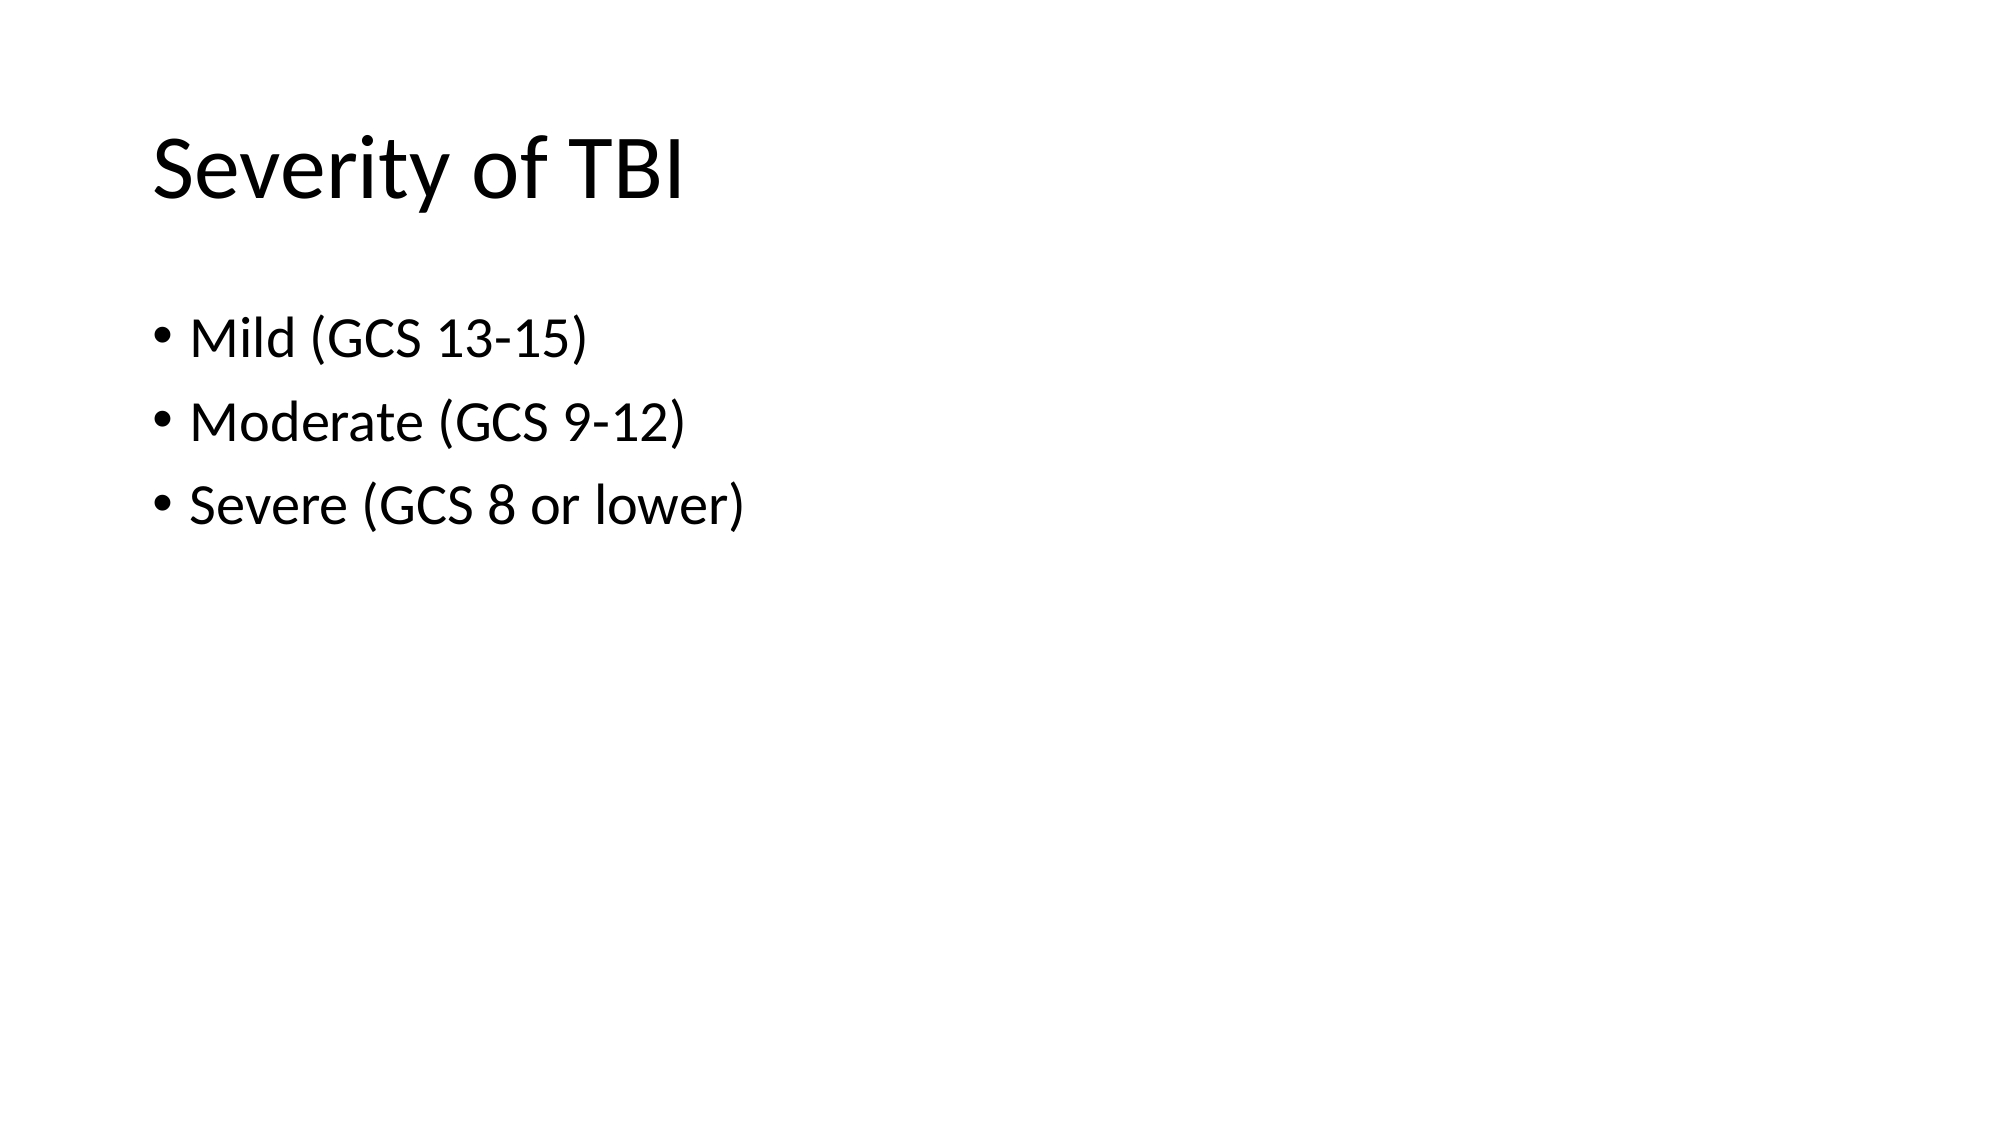

# Severity of TBI
Mild (GCS 13-15)
Moderate (GCS 9-12)
Severe (GCS 8 or lower)